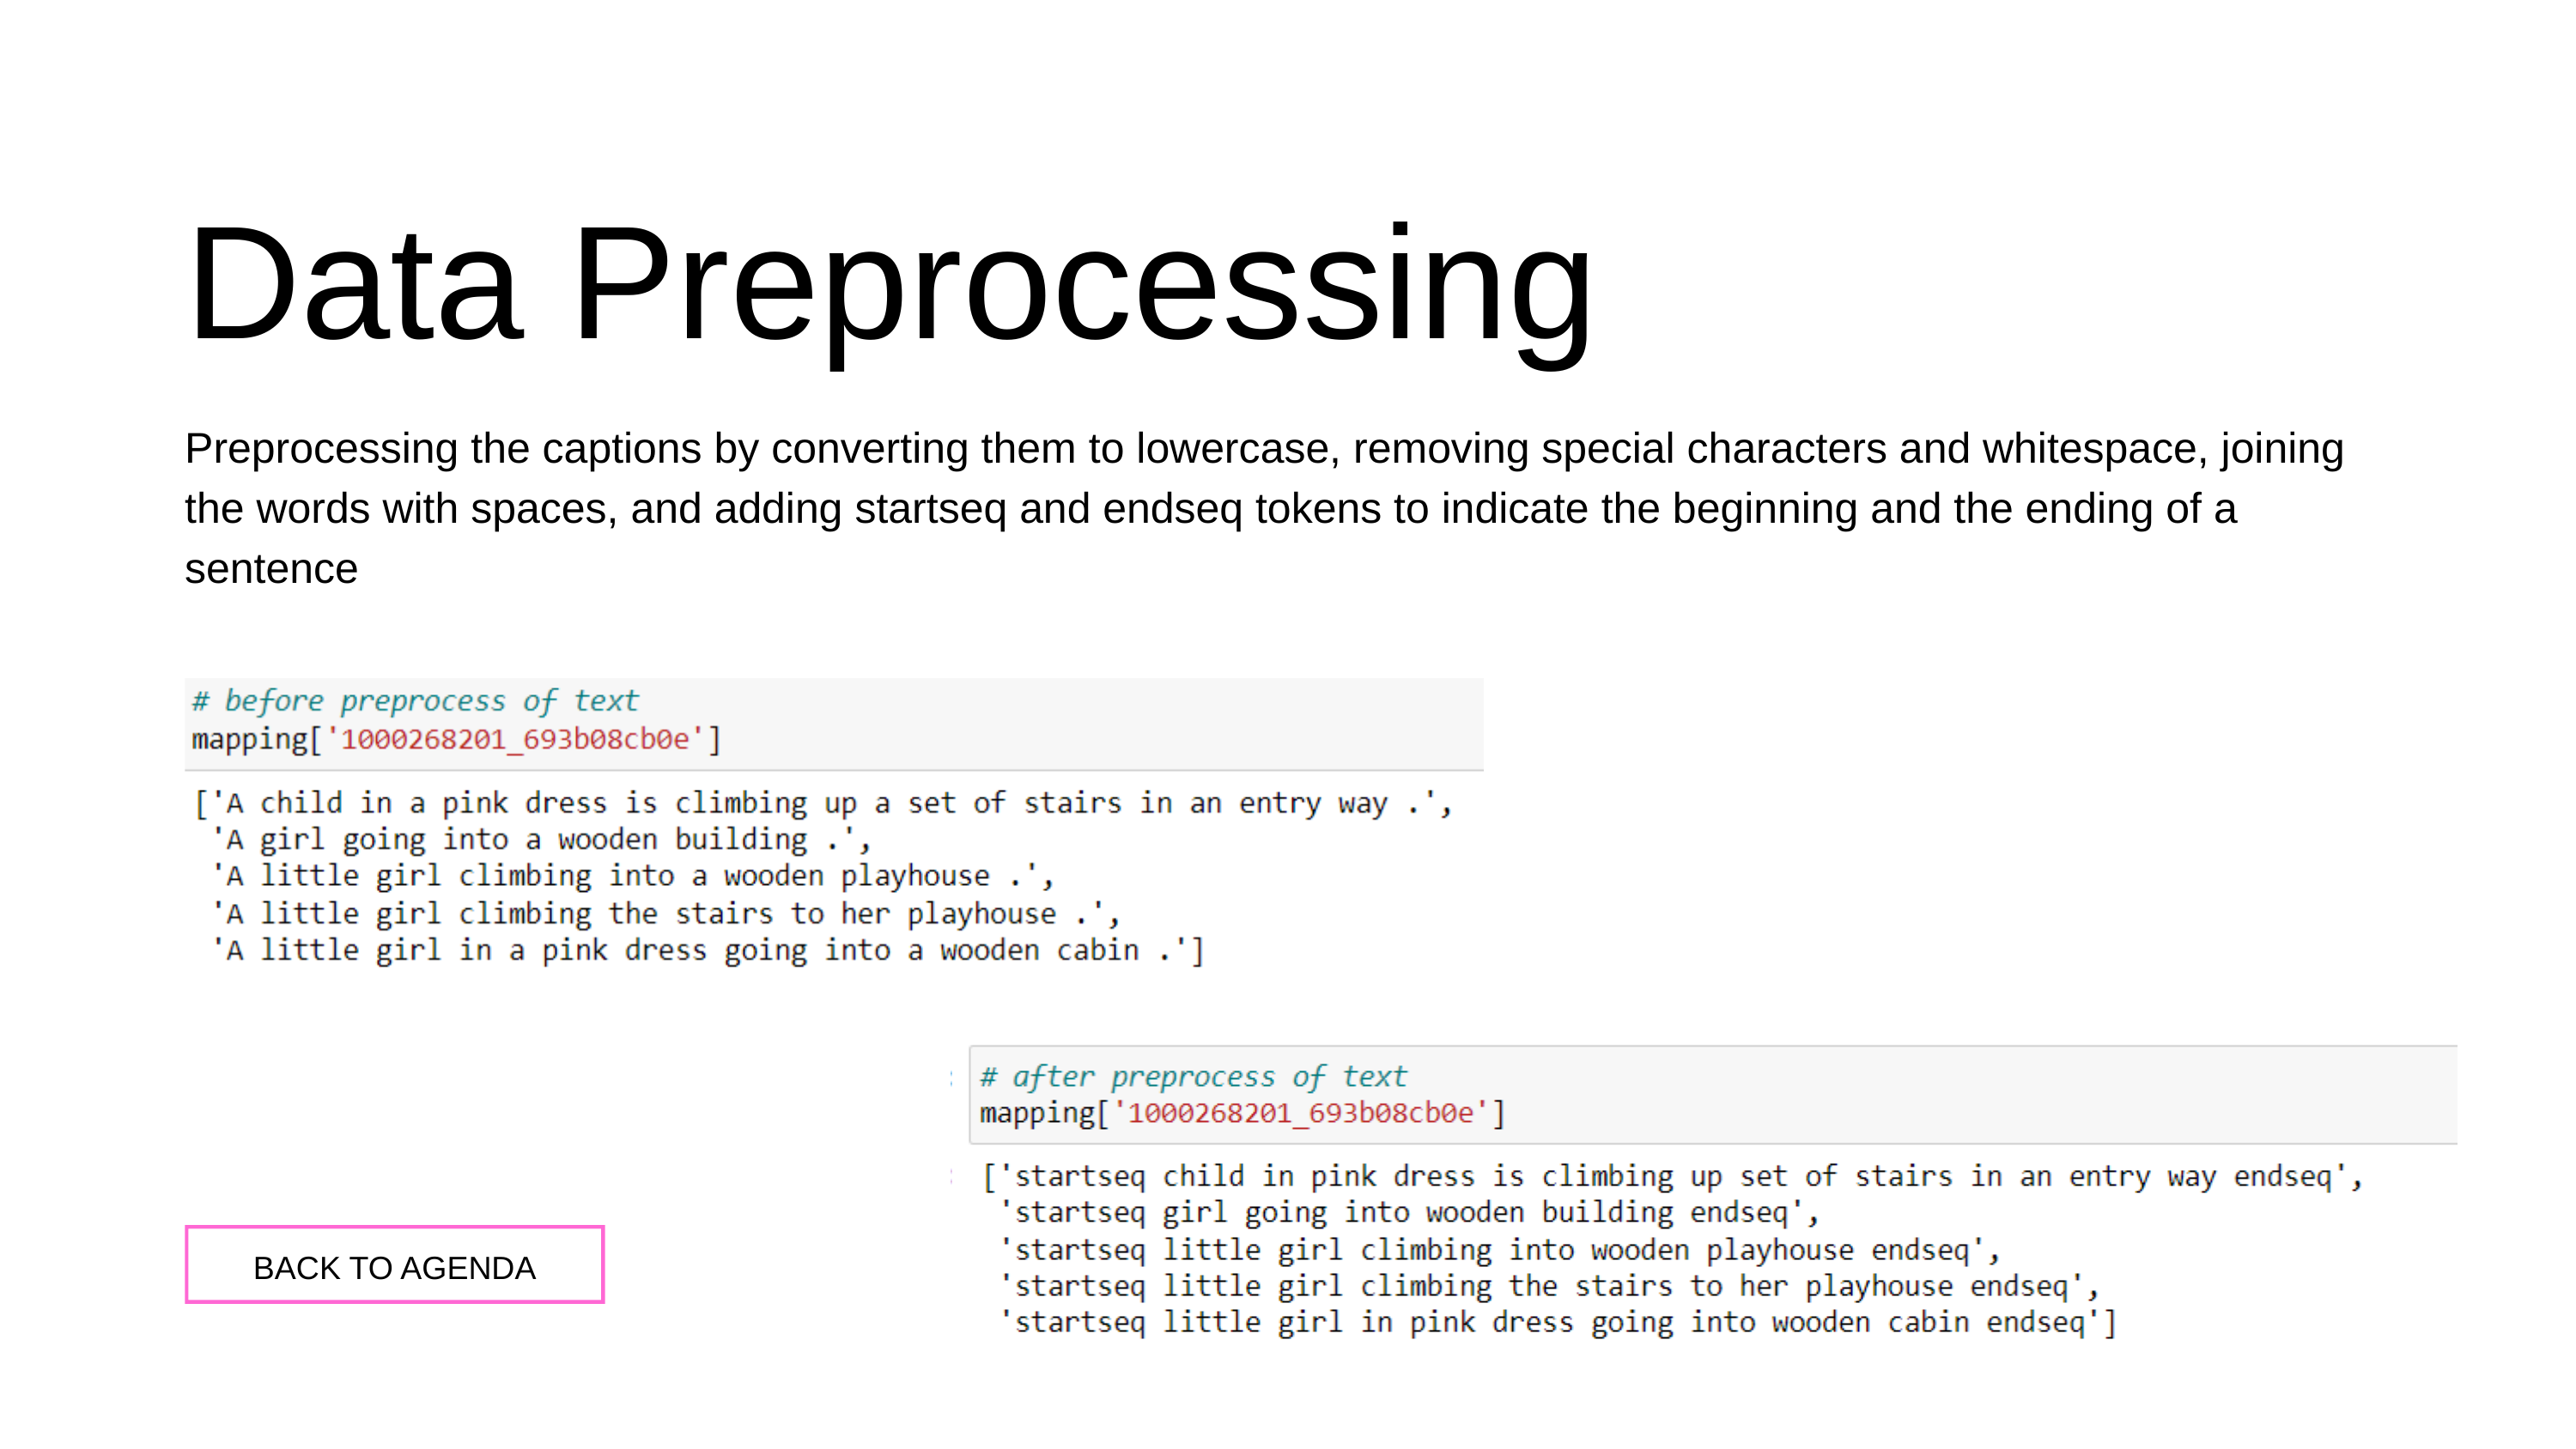

Data Preprocessing​
Preprocessing the captions by converting them to lowercase, removing special characters and whitespace, joining the words with spaces, and adding startseq and endseq tokens to indicate the beginning and the ending of a sentence

BACK TO AGENDA